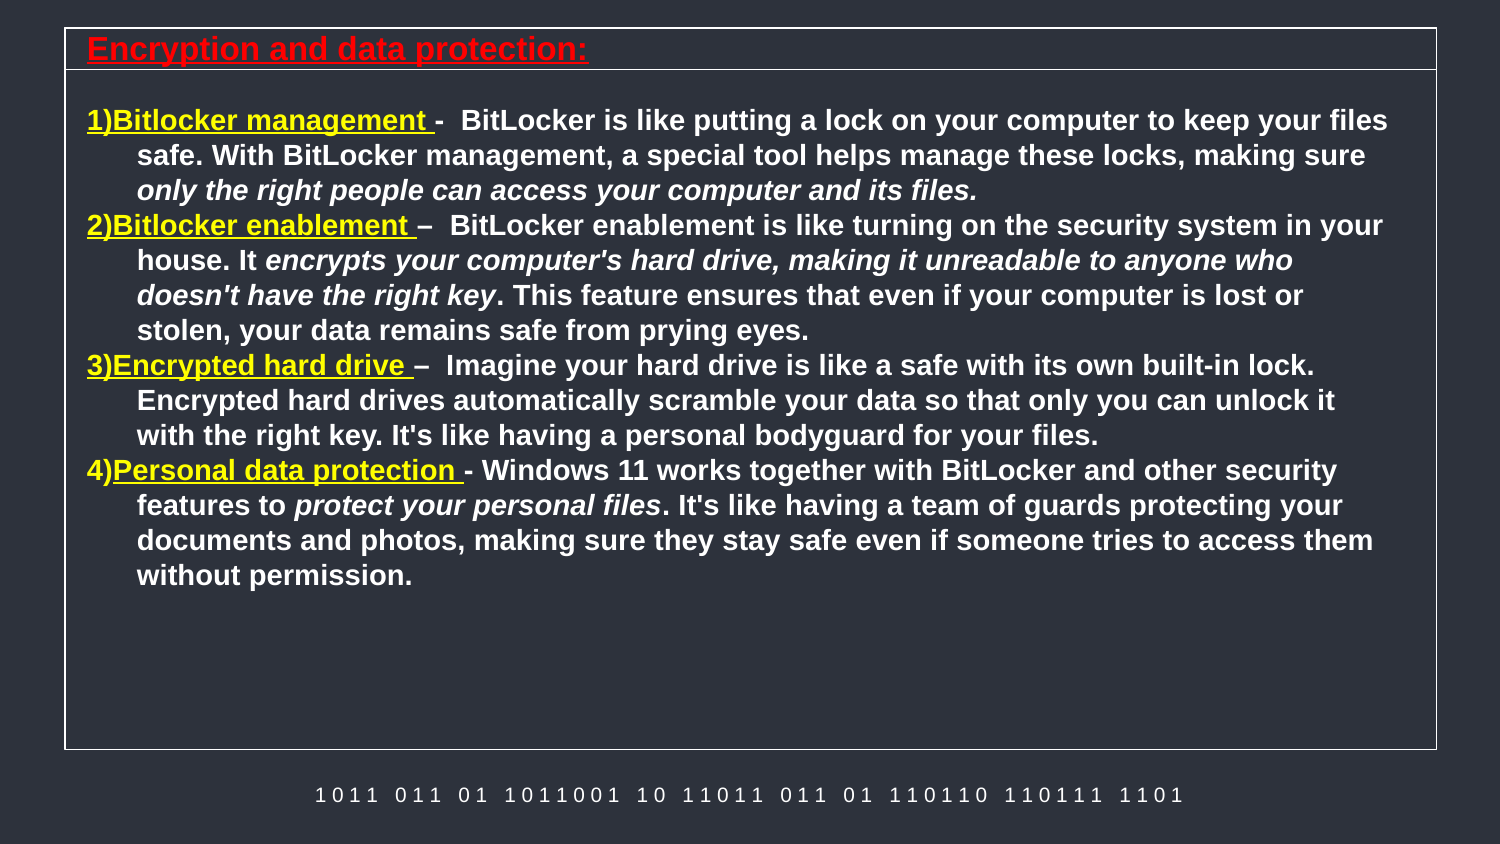

Encryption and data protection:

1)Bitlocker management -  BitLocker is like putting a lock on your computer to keep your files safe. With BitLocker management, a special tool helps manage these locks, making sure only the right people can access your computer and its files.
2)Bitlocker enablement –  BitLocker enablement is like turning on the security system in your house. It encrypts your computer's hard drive, making it unreadable to anyone who doesn't have the right key. This feature ensures that even if your computer is lost or stolen, your data remains safe from prying eyes.
3)Encrypted hard drive –  Imagine your hard drive is like a safe with its own built-in lock. Encrypted hard drives automatically scramble your data so that only you can unlock it with the right key. It's like having a personal bodyguard for your files.
4)Personal data protection - Windows 11 works together with BitLocker and other security features to protect your personal files. It's like having a team of guards protecting your documents and photos, making sure they stay safe even if someone tries to access them without permission.